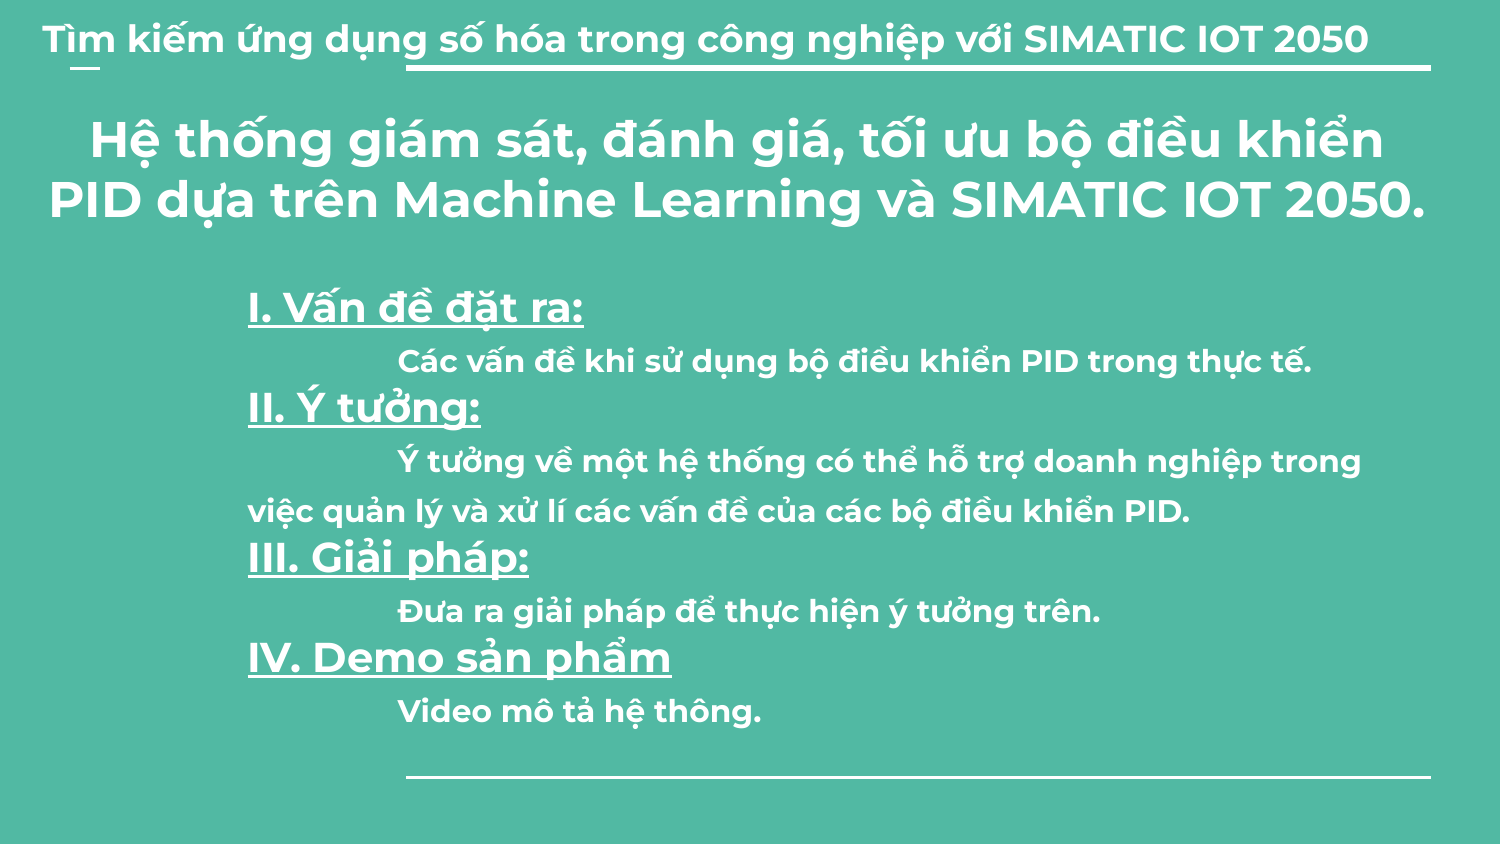

Tìm kiếm ứng dụng số hóa trong công nghiệp với SIMATIC IOT 2050
Hệ thống giám sát, đánh giá, tối ưu bộ điều khiển PID dựa trên Machine Learning và SIMATIC IOT 2050.
I. Vấn đề đặt ra:
	Các vấn đề khi sử dụng bộ điều khiển PID trong thực tế.
II. Ý tưởng:
	Ý tưởng về một hệ thống có thể hỗ trợ doanh nghiệp trong việc quản lý và xử lí các vấn đề của các bộ điều khiển PID.
III. Giải pháp:
	Đưa ra giải pháp để thực hiện ý tưởng trên.
IV. Demo sản phẩm
	Video mô tả hệ thông.